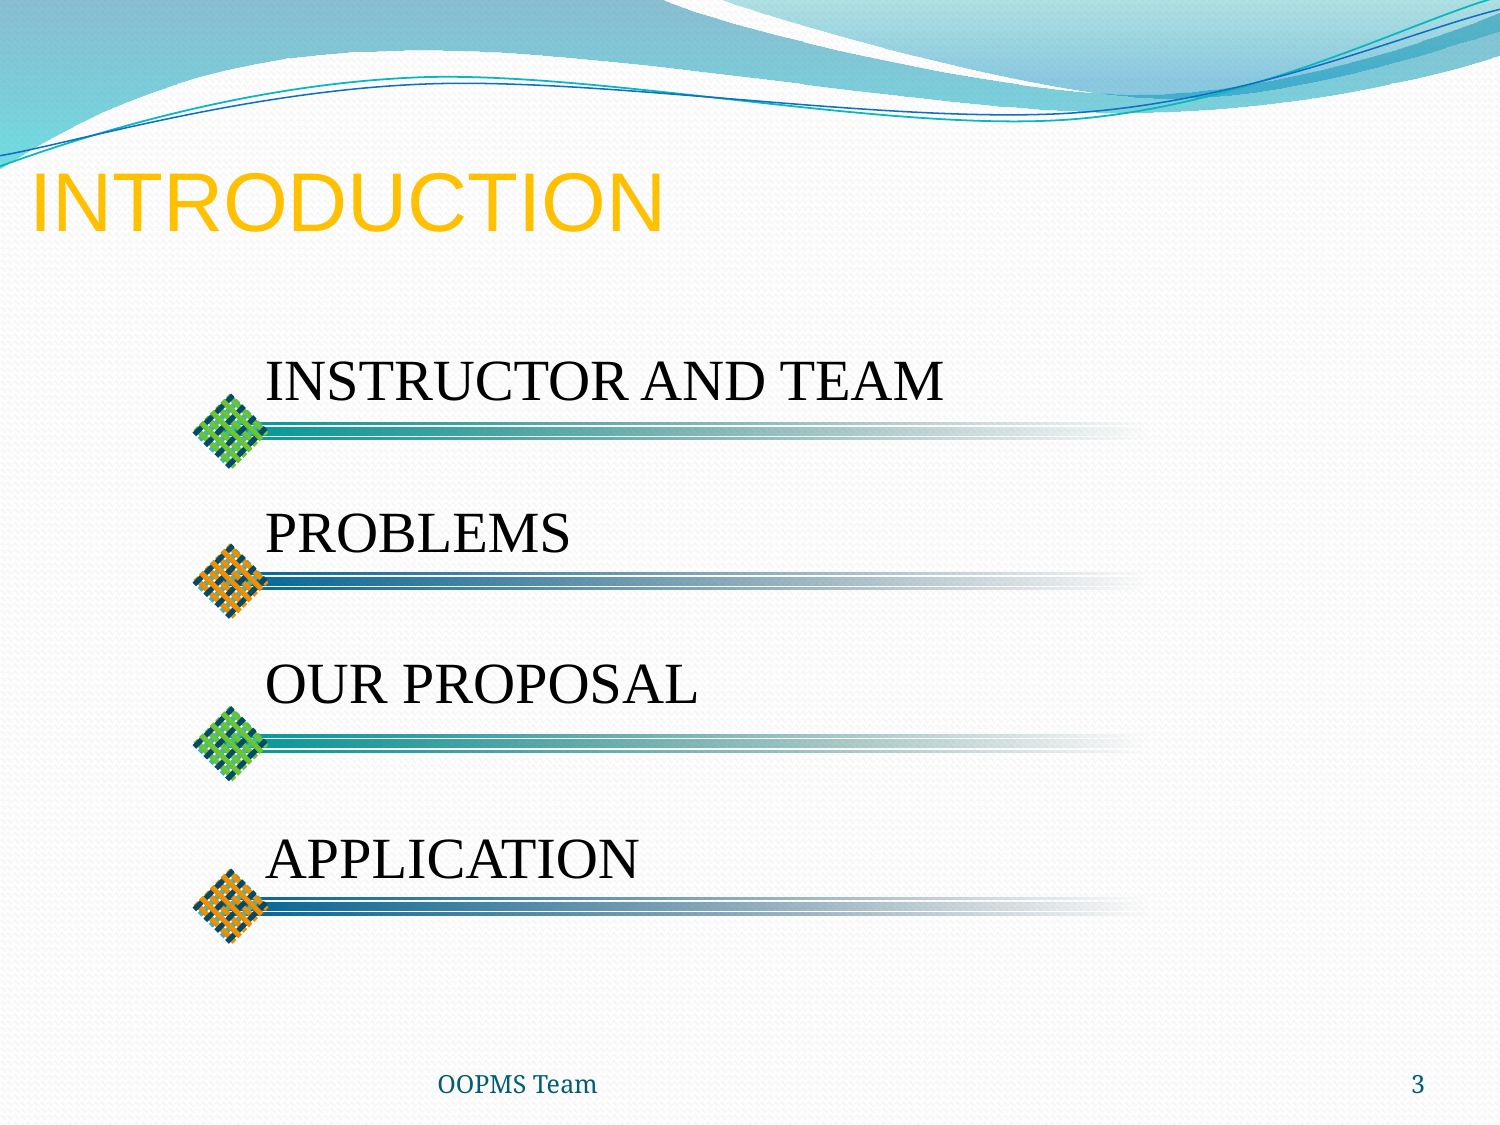

INTRODUCTION
INSTRUCTOR AND TEAM

PROBLEMS

OUR PROPOSAL

APPLICATION

OOPMS Team
3